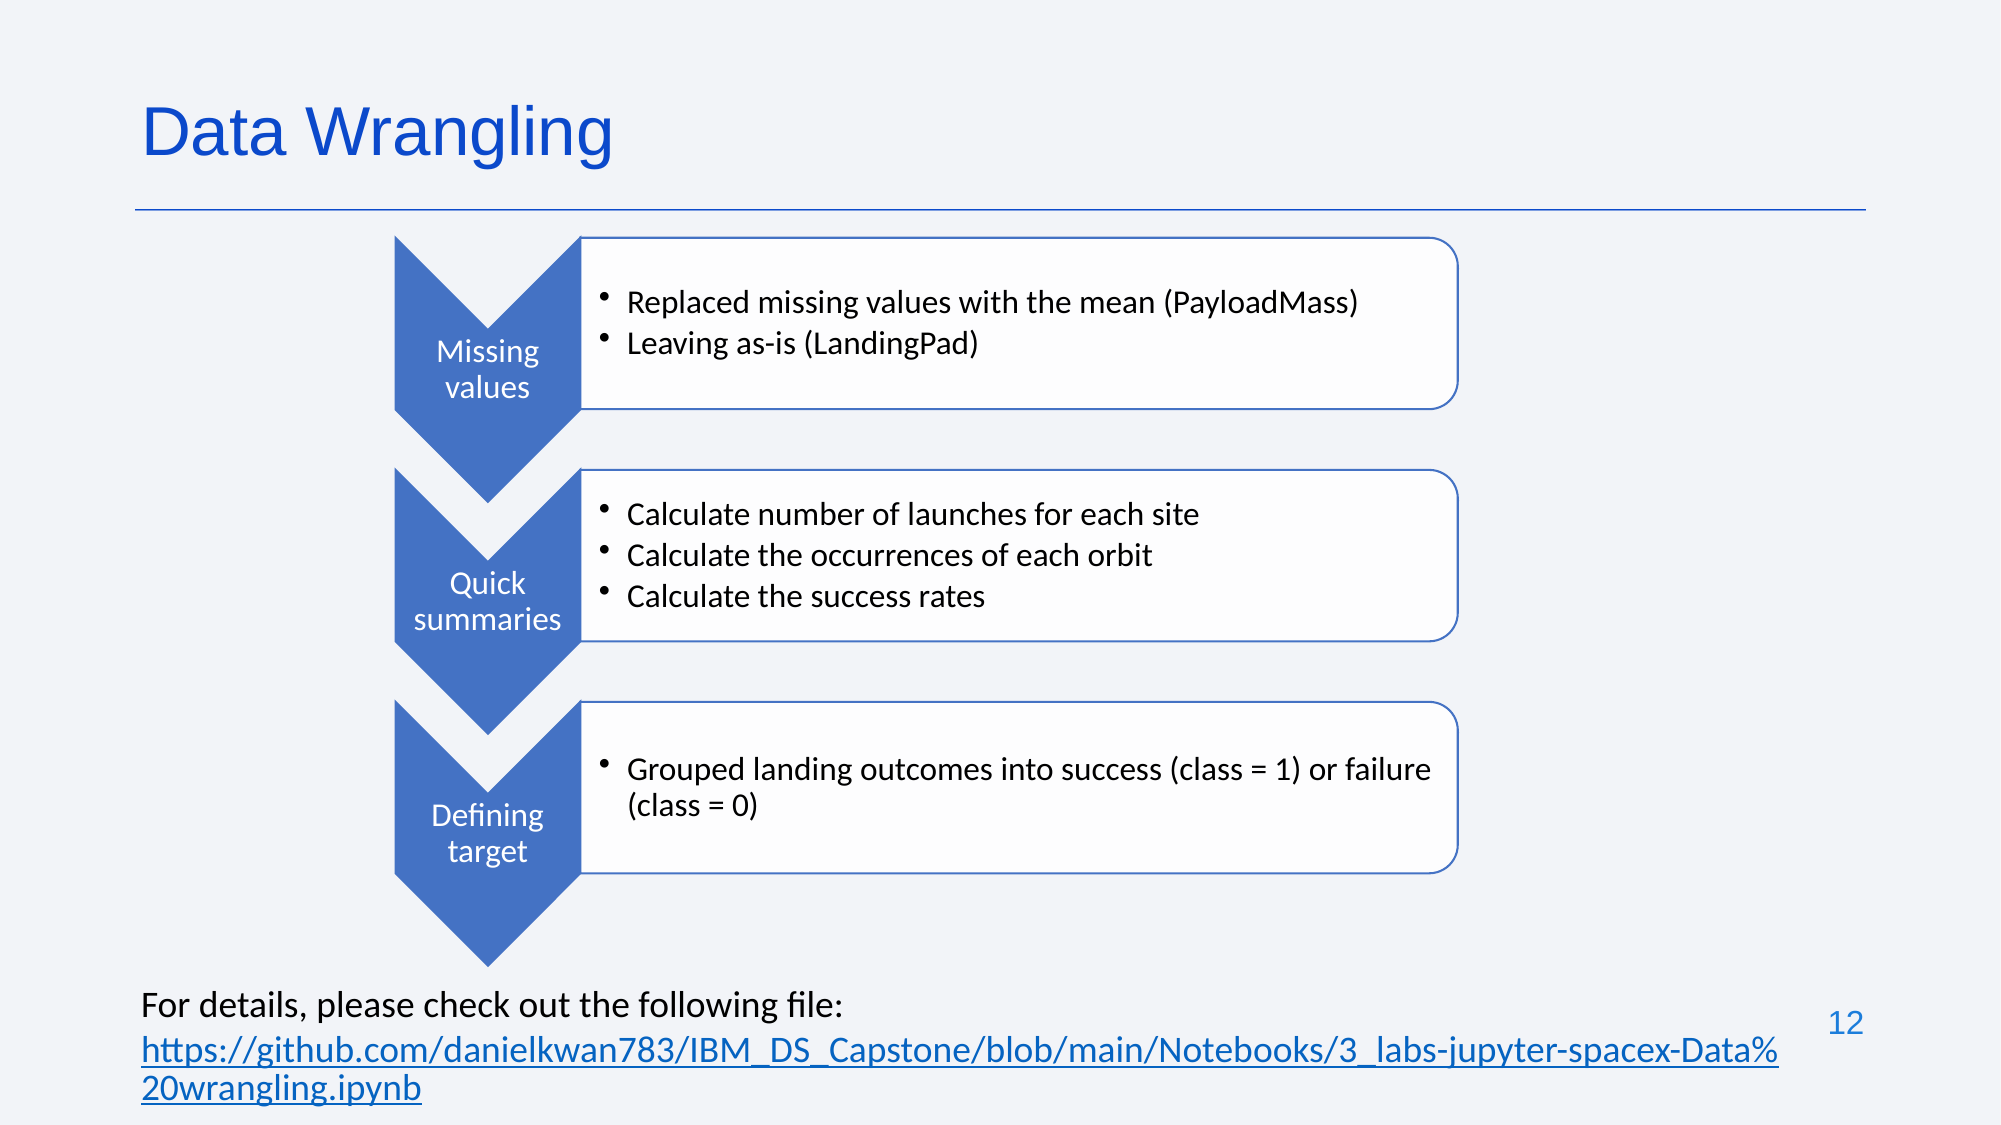

Data Wrangling
Missing values
Replaced missing values with the mean (PayloadMass)
Leaving as-is (LandingPad)
Quick summaries
Calculate number of launches for each site
Calculate the occurrences of each orbit
Calculate the success rates
Defining target
Grouped landing outcomes into success (class = 1) or failure (class = 0)
For details, please check out the following file:
https://github.com/danielkwan783/IBM_DS_Capstone/blob/main/Notebooks/3_labs-jupyter-spacex-Data%20wrangling.ipynb
12